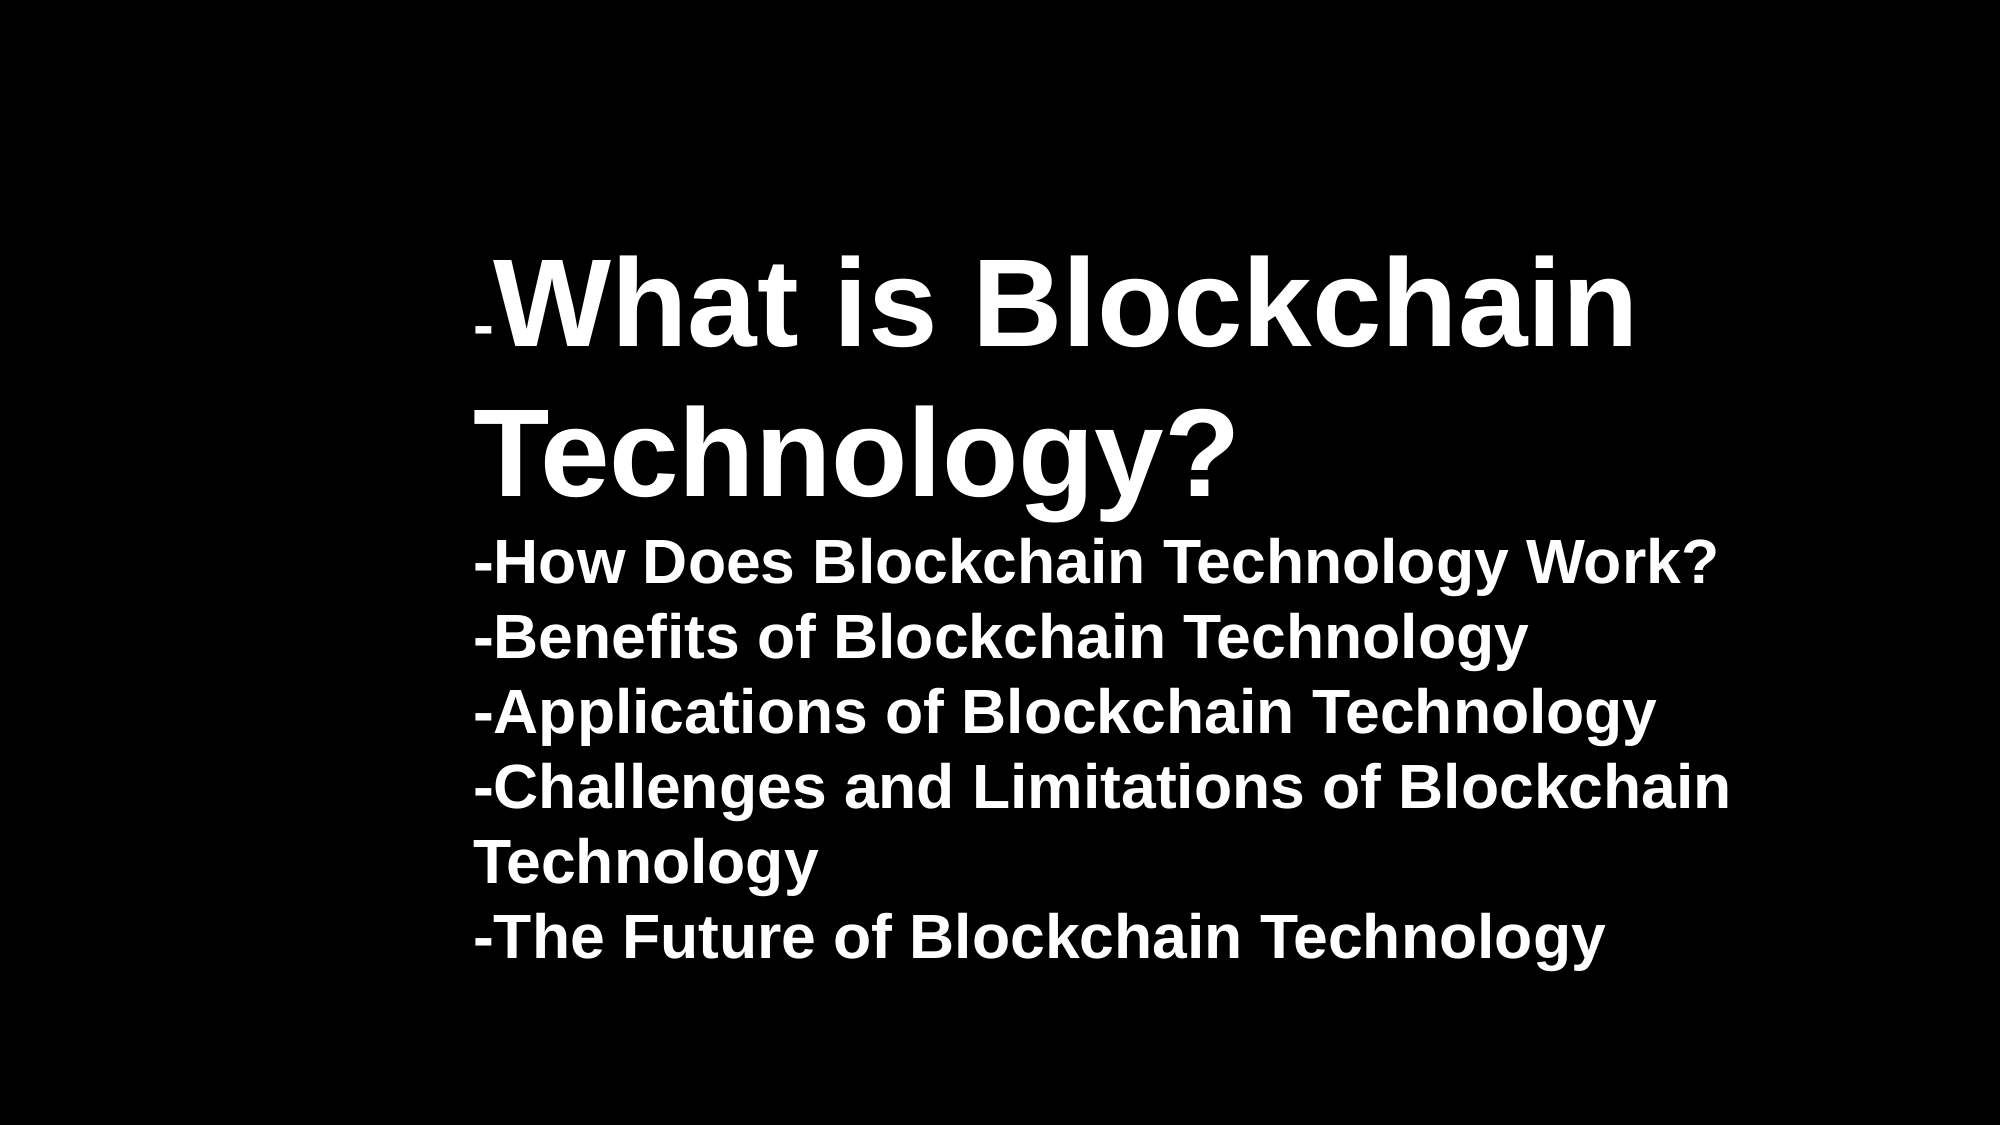

-What is Blockchain Technology?
-How Does Blockchain Technology Work?
-Benefits of Blockchain Technology
-Applications of Blockchain Technology
-Challenges and Limitations of Blockchain Technology
-The Future of Blockchain Technology